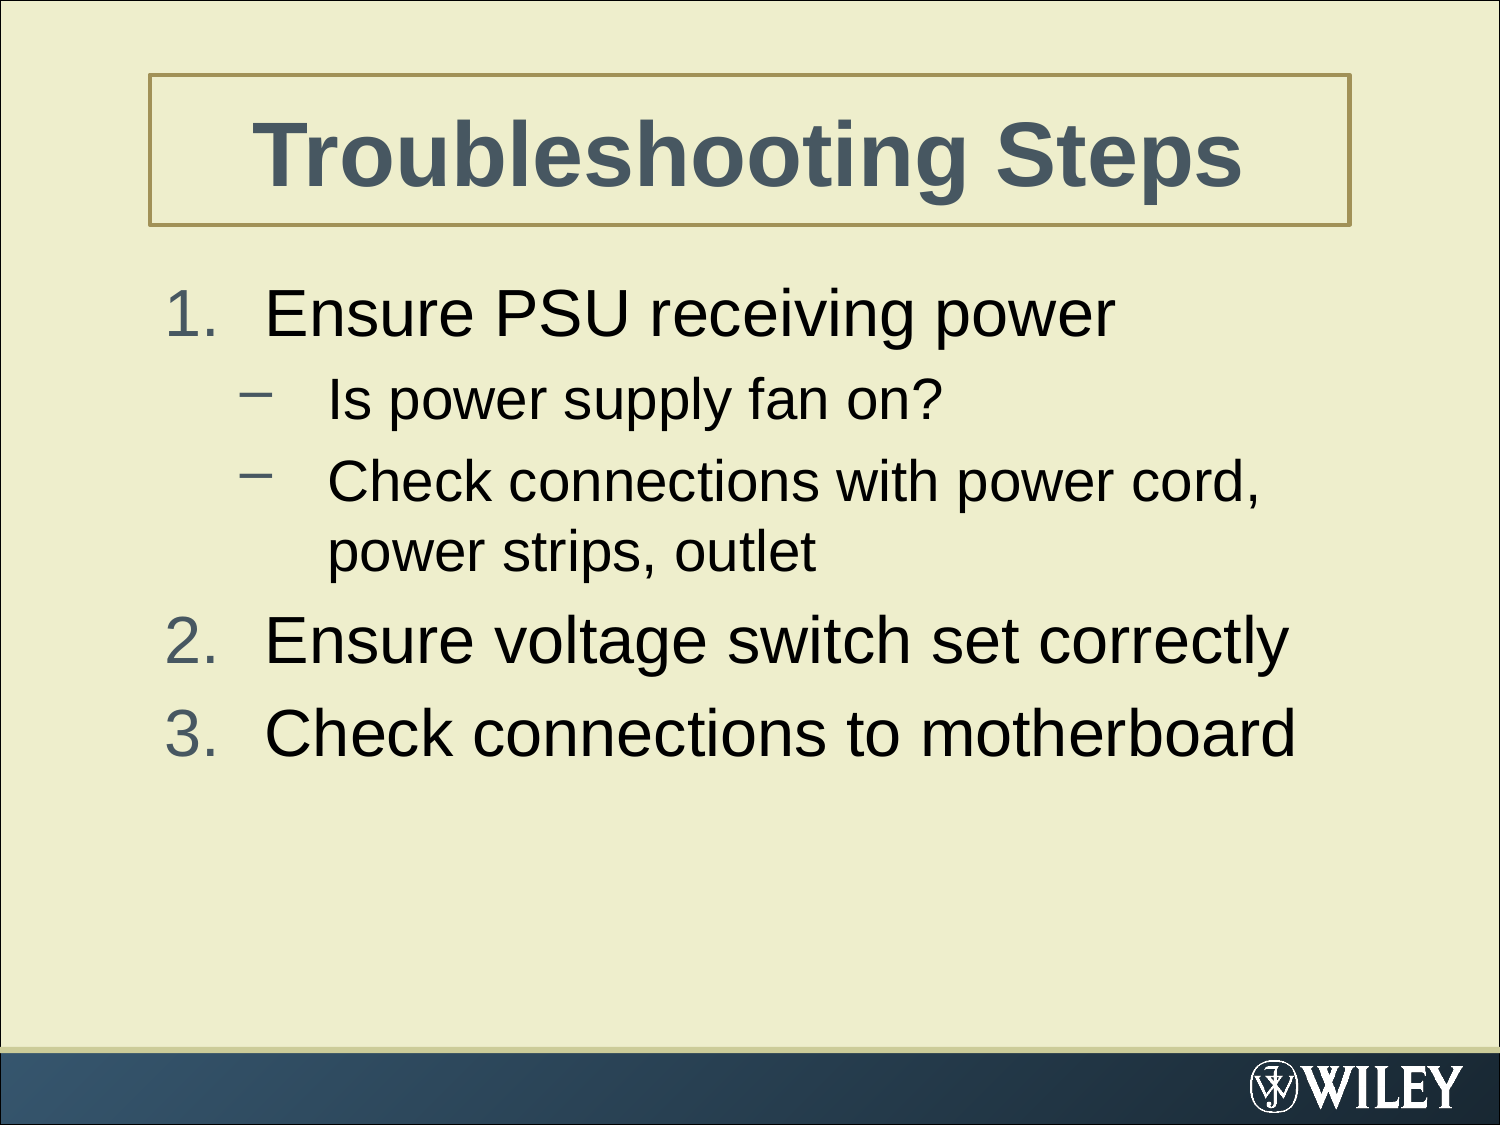

# Troubleshooting Steps
Ensure PSU receiving power
Is power supply fan on?
Check connections with power cord, power strips, outlet
Ensure voltage switch set correctly
Check connections to motherboard